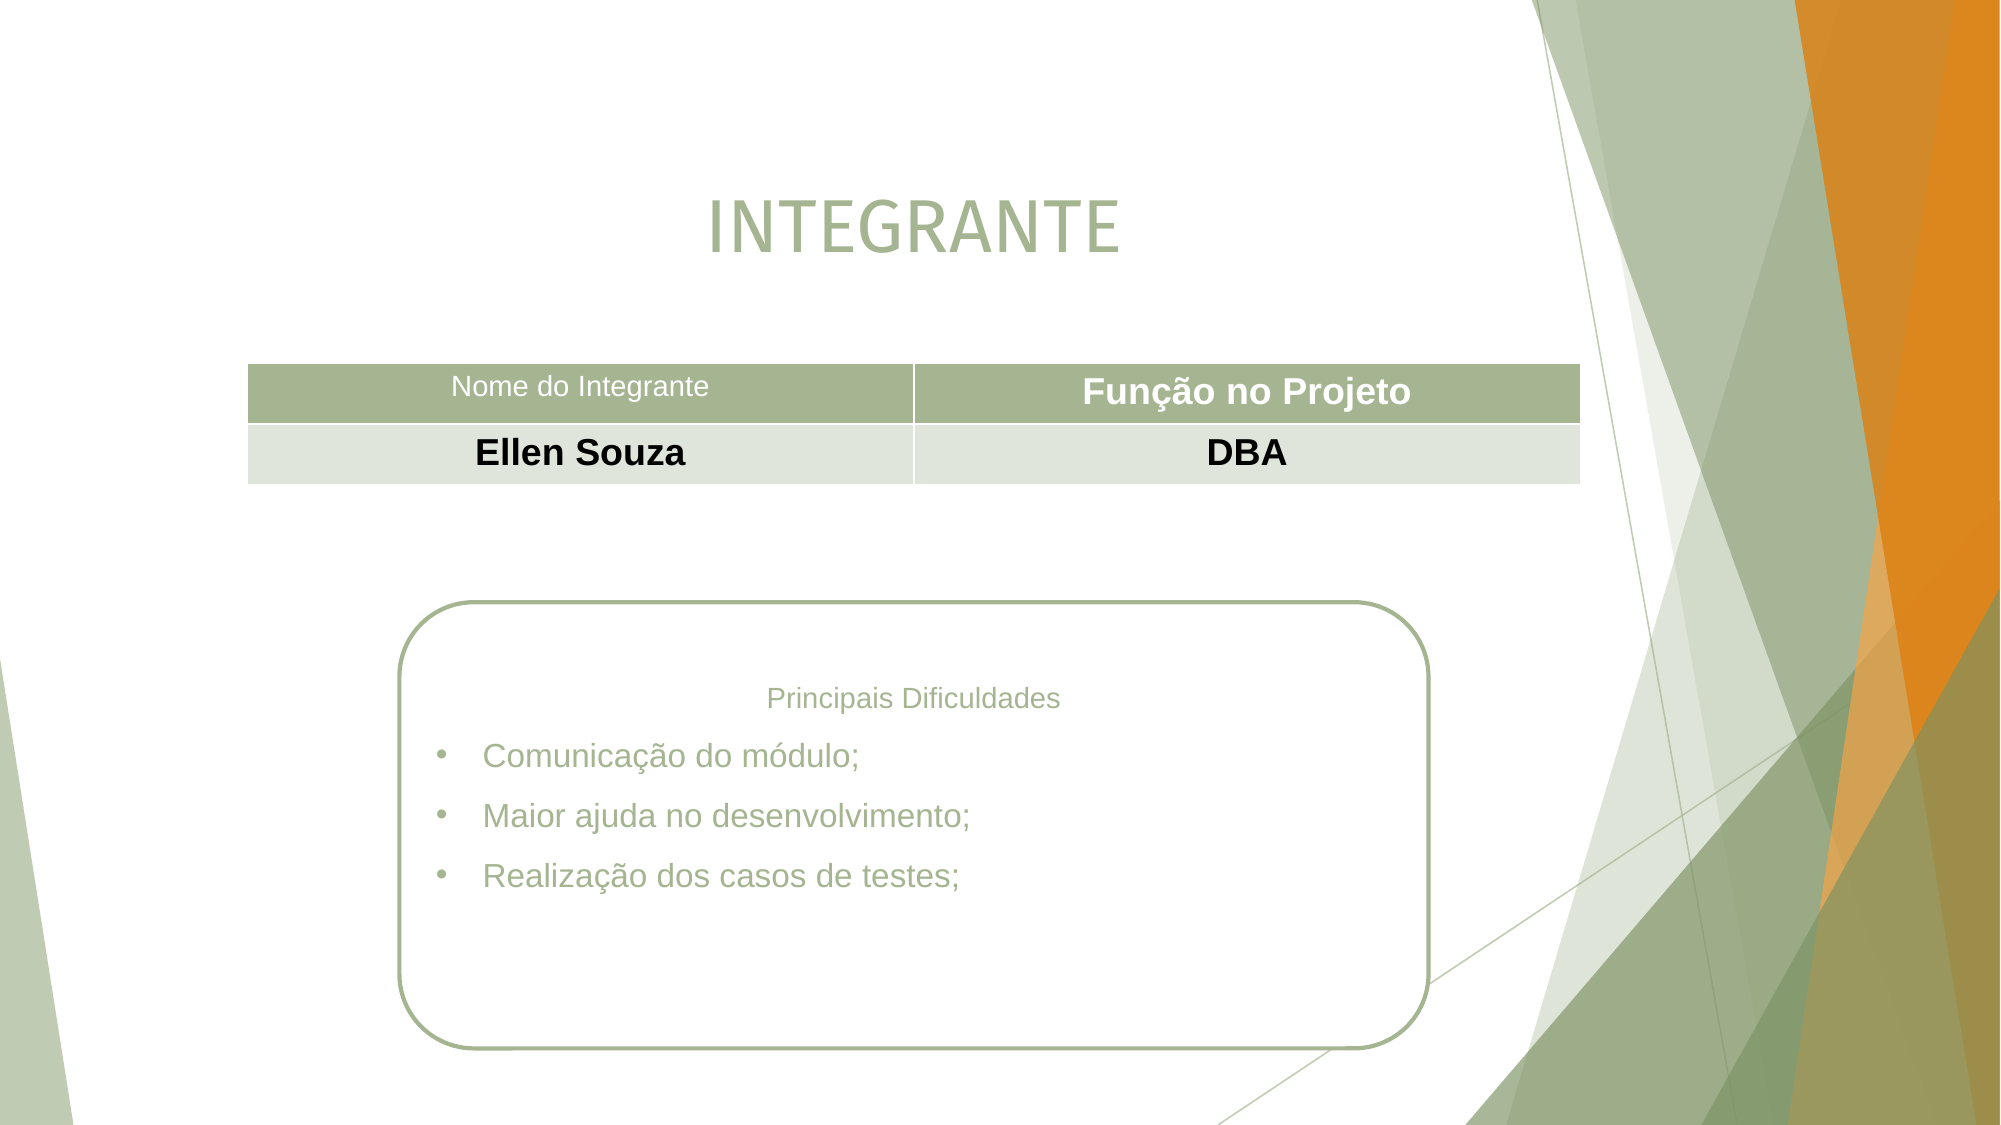

# INTEGRANTE
| Nome do Integrante | Função no Projeto |
| --- | --- |
| Ellen Souza | DBA |

Principais Dificuldades
Comunicação do módulo;
Maior ajuda no desenvolvimento;
Realização dos casos de testes;